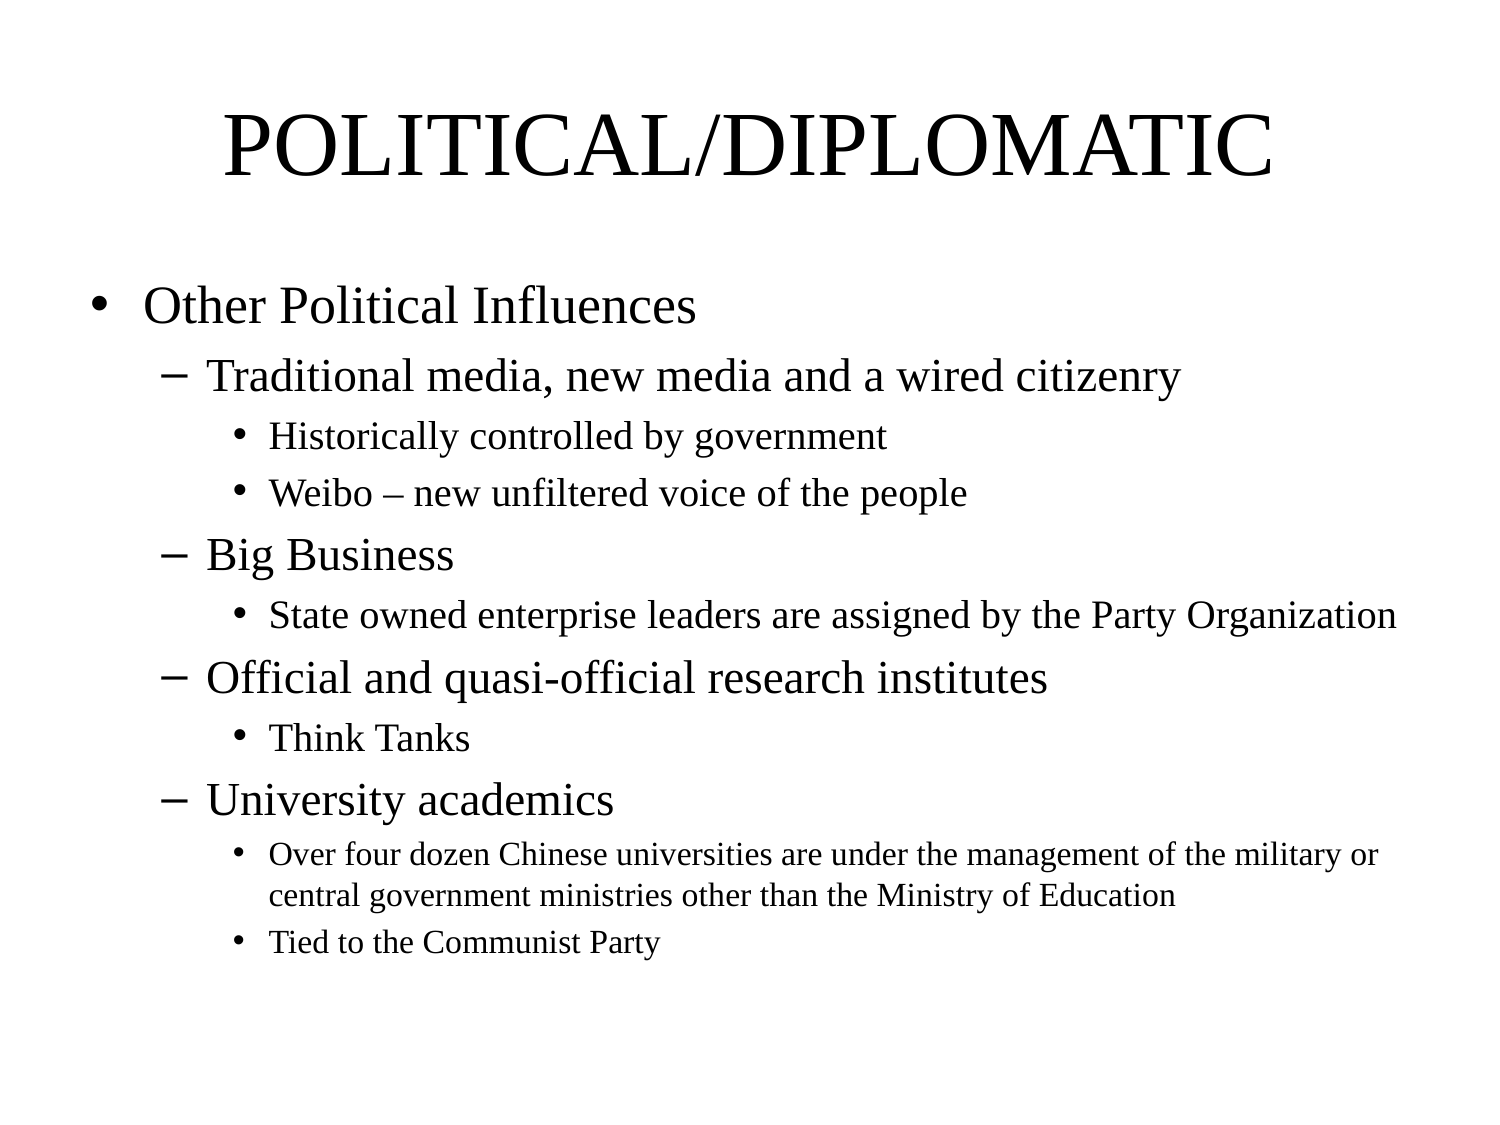

# POLITICAL/DIPLOMATIC
Other Political Influences
Traditional media, new media and a wired citizenry
Historically controlled by government
Weibo – new unfiltered voice of the people
Big Business
State owned enterprise leaders are assigned by the Party Organization
Official and quasi-official research institutes
Think Tanks
University academics
Over four dozen Chinese universities are under the management of the military or central government ministries other than the Ministry of Education
Tied to the Communist Party